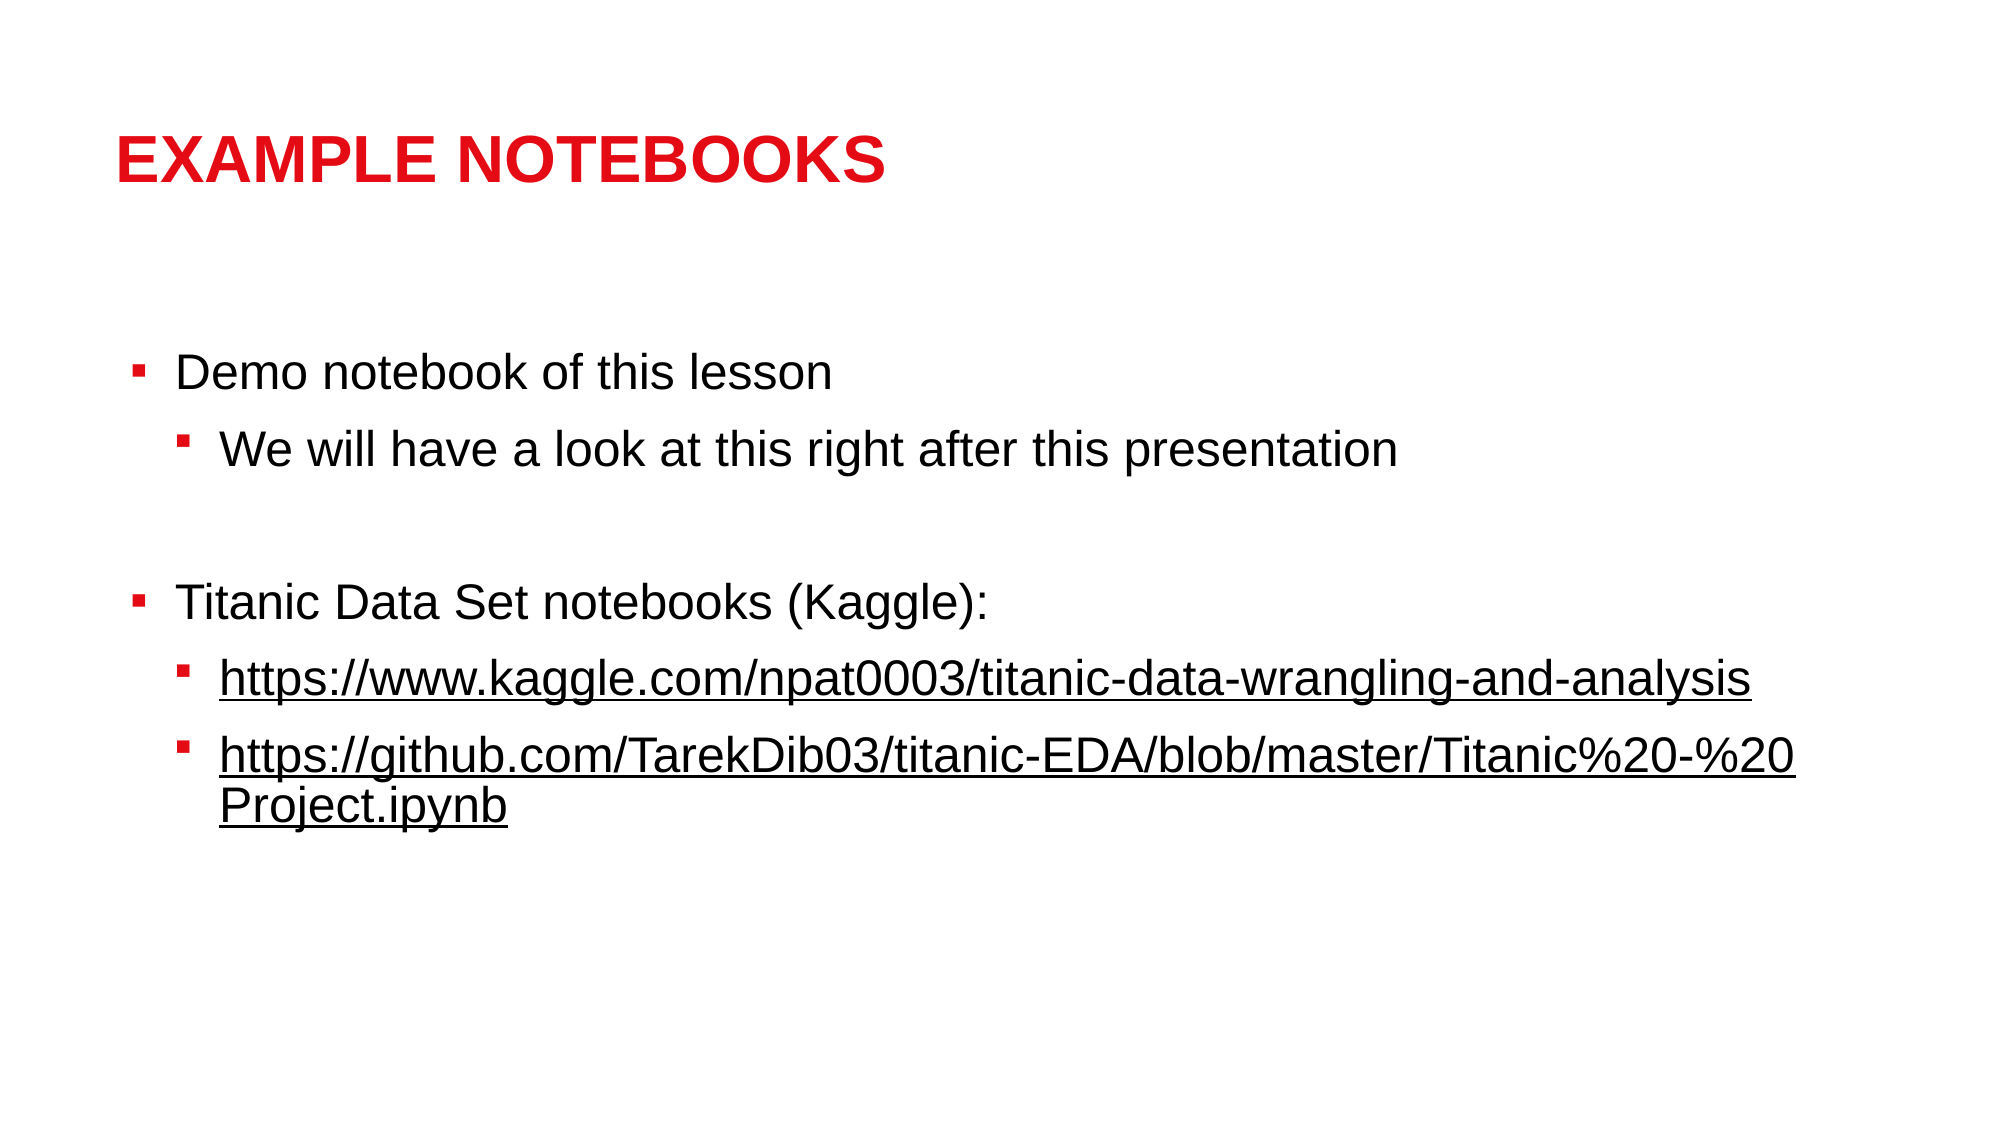

Example notebooks

Demo notebook of this lesson
We will have a look at this right after this presentation

Titanic Data Set notebooks (Kaggle):
https://www.kaggle.com/npat0003/titanic-data-wrangling-and-analysis
https://github.com/TarekDib03/titanic-EDA/blob/master/Titanic%20-%20Project.ipynb